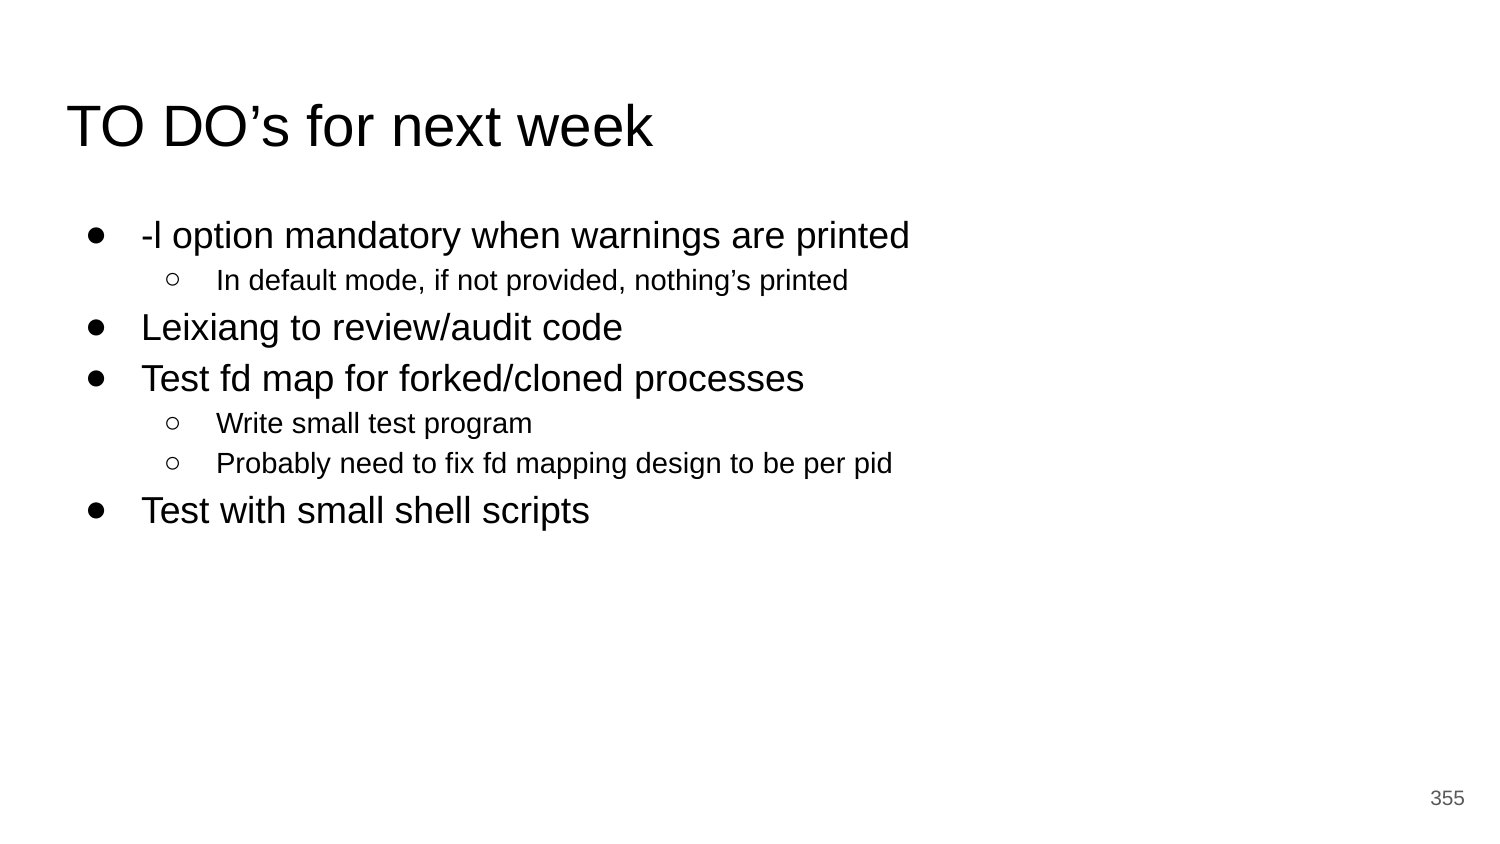

# TO DO’s for next week
-l option mandatory when warnings are printed
In default mode, if not provided, nothing’s printed
Leixiang to review/audit code
Test fd map for forked/cloned processes
Write small test program
Probably need to fix fd mapping design to be per pid
Test with small shell scripts

355